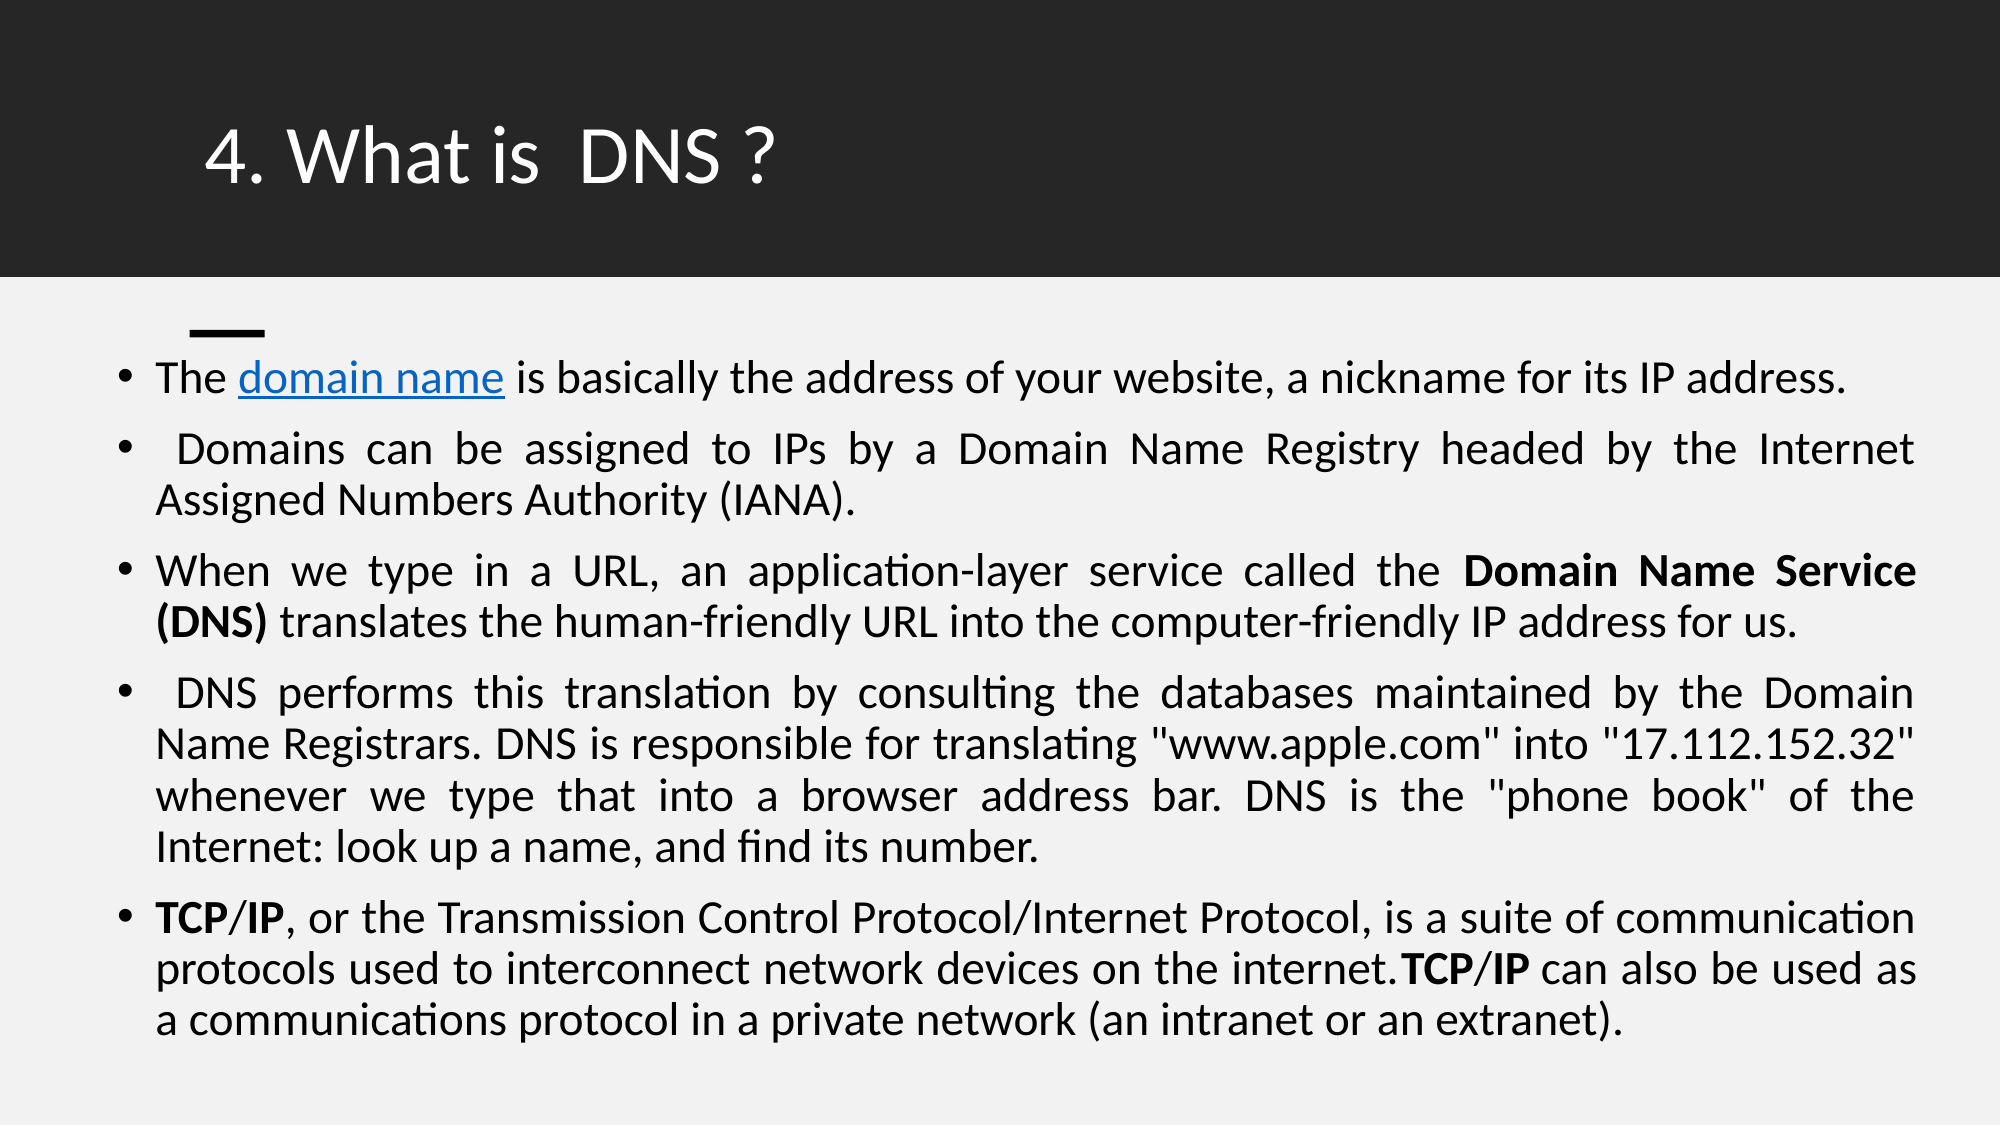

# 4. What is  DNS ?

The domain name is basically the address of your website, a nickname for its IP address.
 Domains can be assigned to IPs by a Domain Name Registry headed by the Internet Assigned Numbers Authority (IANA).
When we type in a URL, an application-layer service called the Domain Name Service (DNS) translates the human-friendly URL into the computer-friendly IP address for us.
 DNS performs this translation by consulting the databases maintained by the Domain Name Registrars. DNS is responsible for translating "www.apple.com" into "17.112.152.32" whenever we type that into a browser address bar. DNS is the "phone book" of the Internet: look up a name, and find its number.
TCP/IP, or the Transmission Control Protocol/Internet Protocol, is a suite of communication protocols used to interconnect network devices on the internet.TCP/IP can also be used as a communications protocol in a private network (an intranet or an extranet).